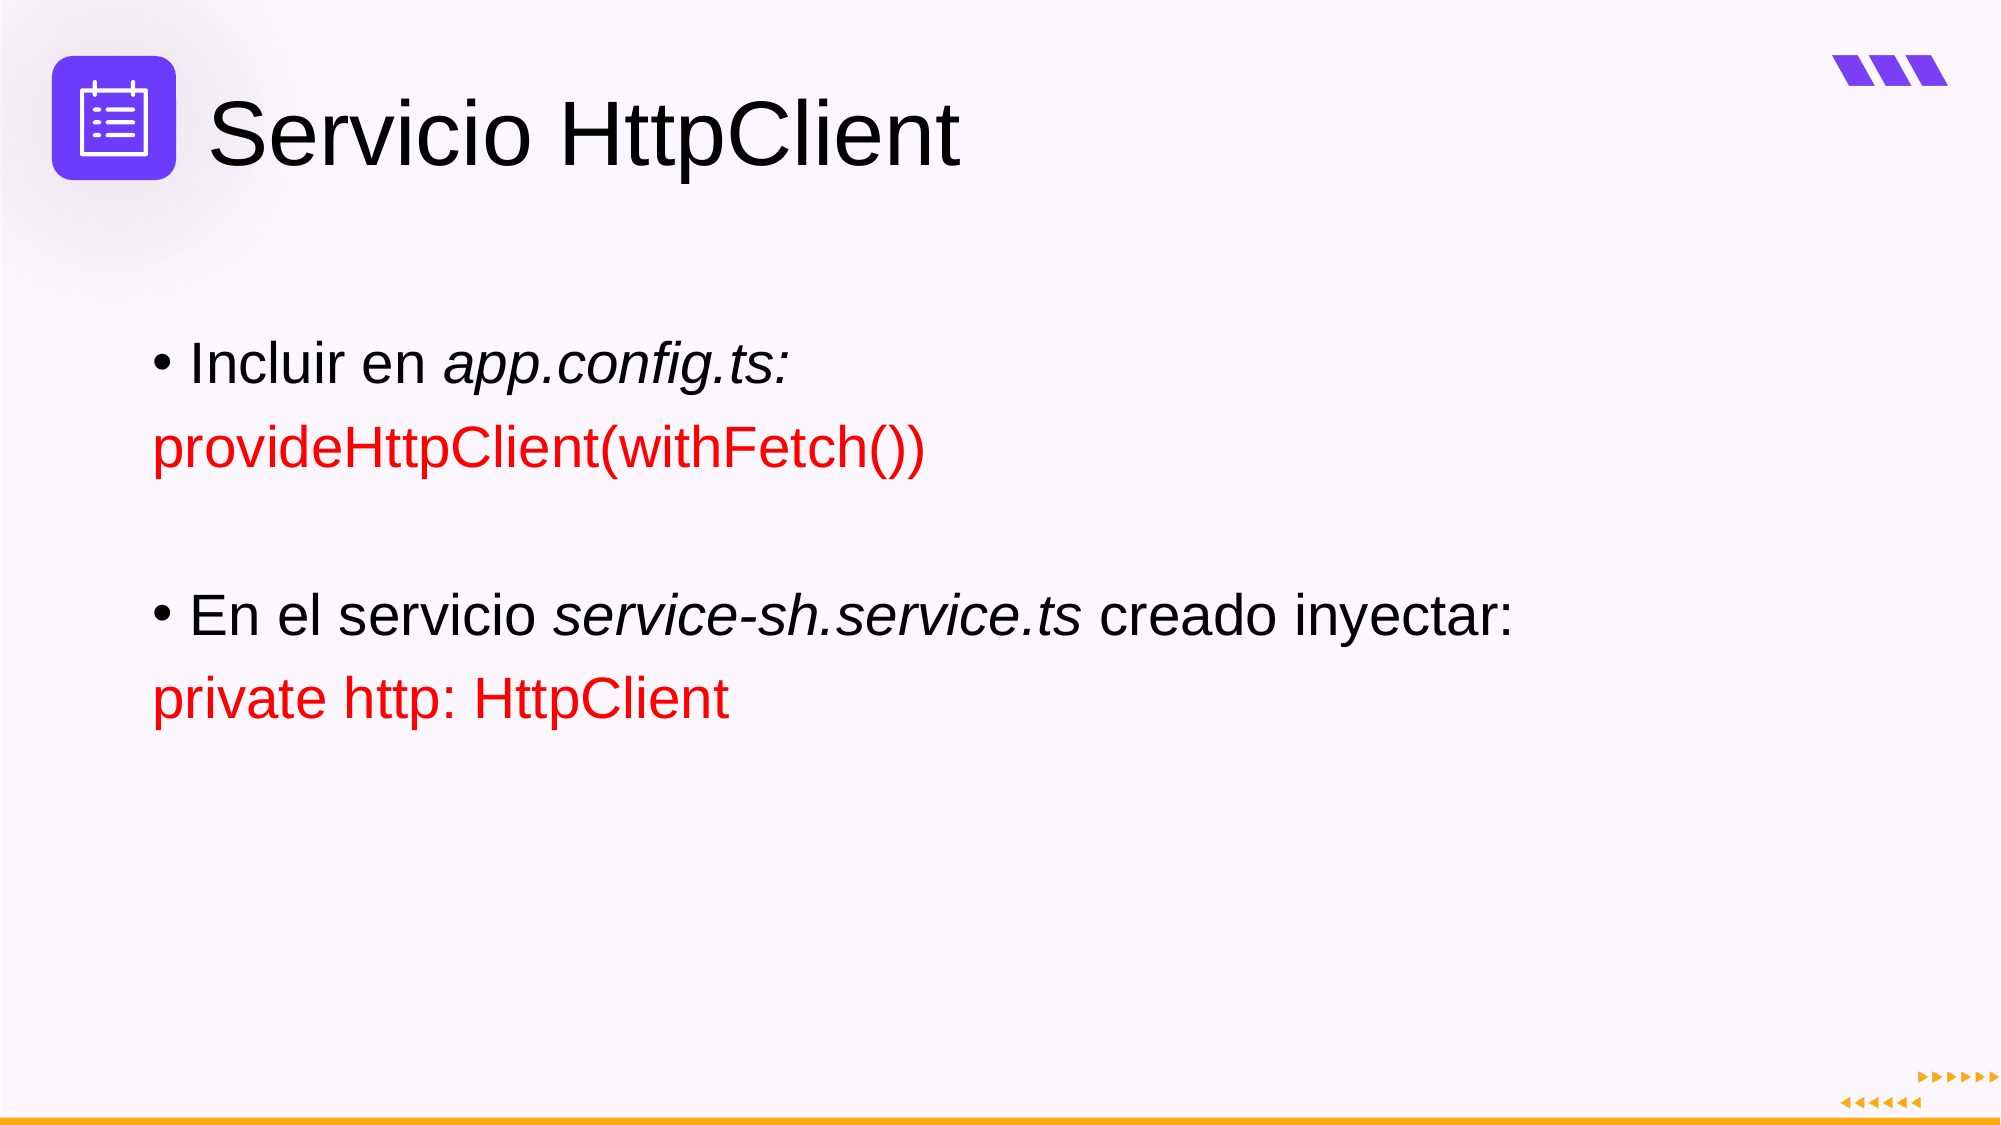

# Servicio HttpClient
Incluir en app.config.ts:
provideHttpClient(withFetch())

En el servicio service-sh.service.ts creado inyectar:
private http: HttpClient